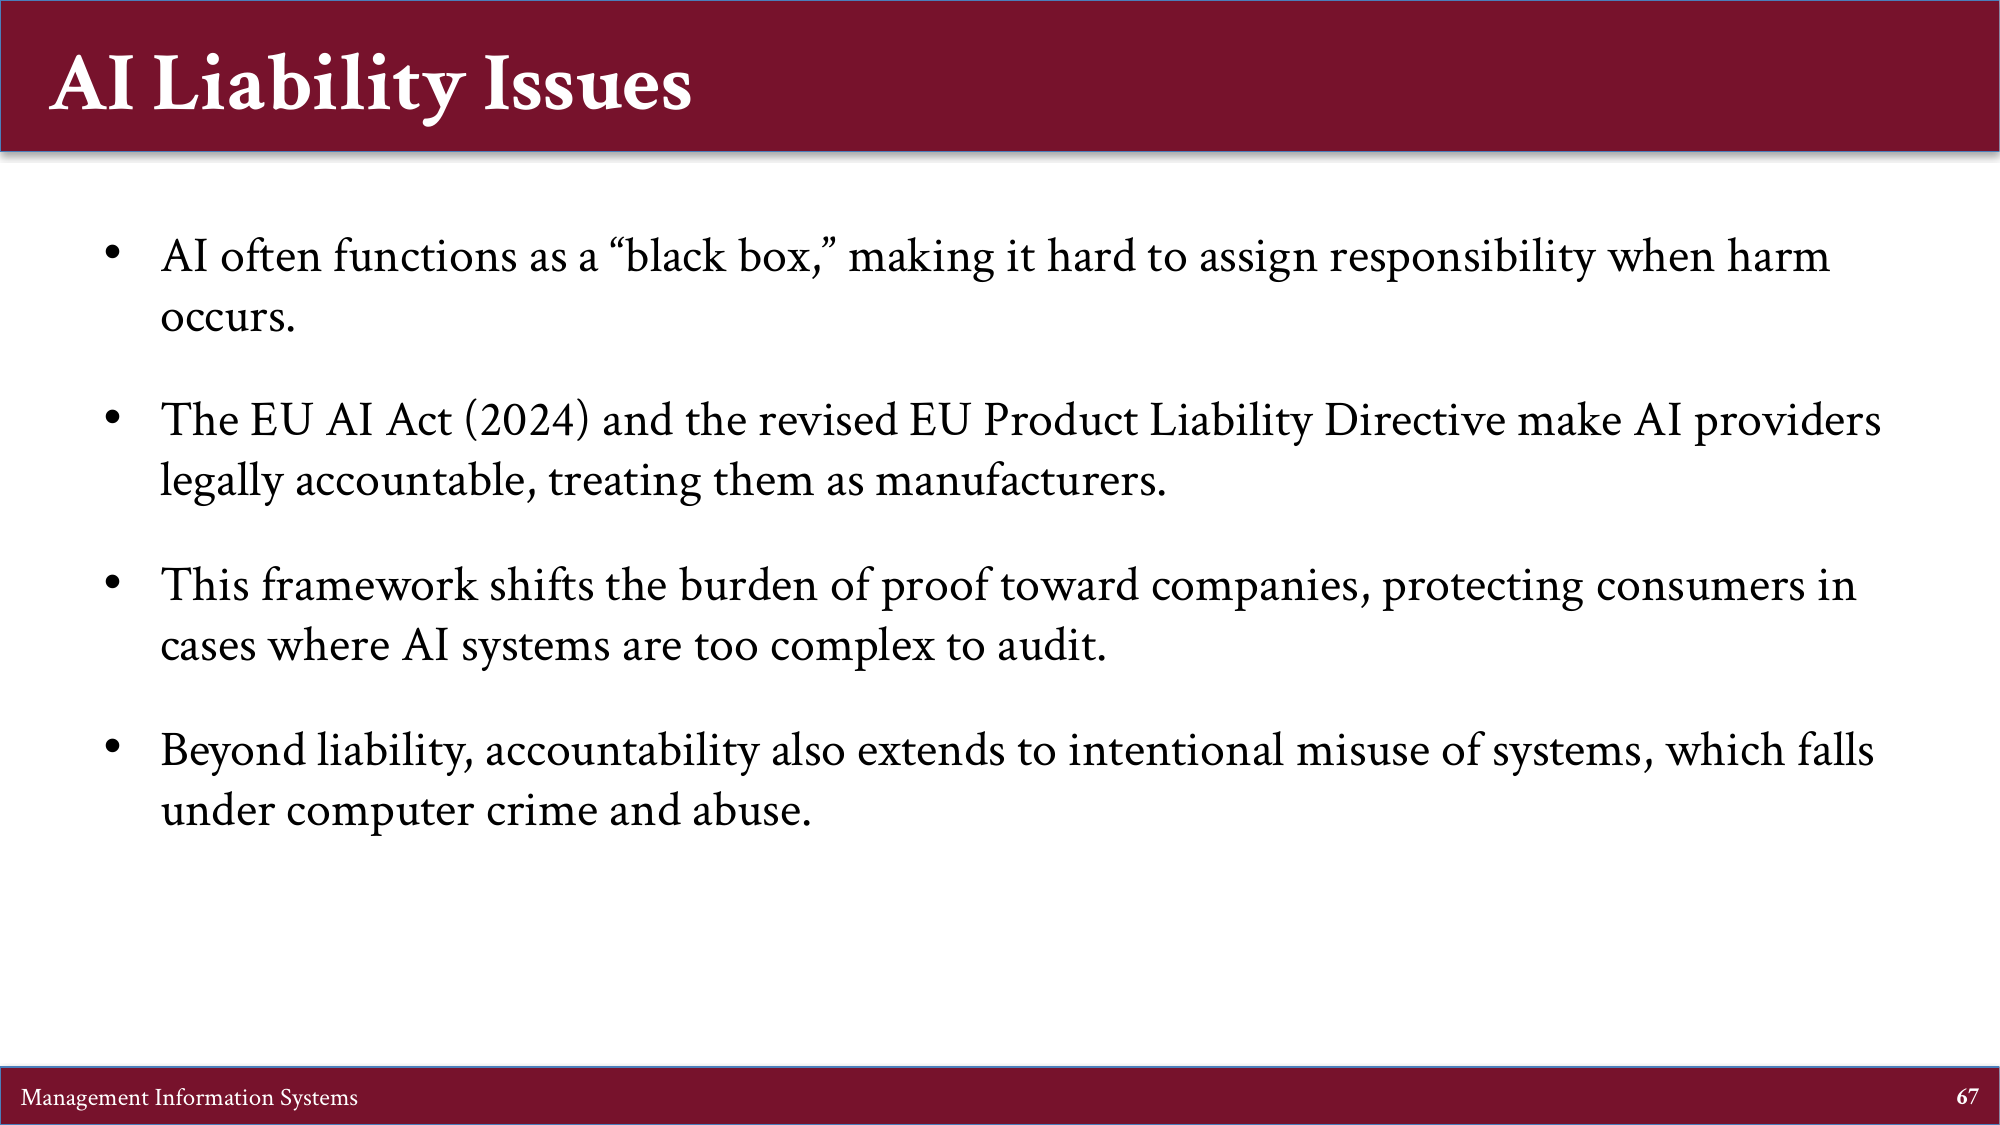

# AI Liability Issues
AI often functions as a “black box,” making it hard to assign responsibility when harm occurs.

The EU AI Act (2024) and the revised EU Product Liability Directive make AI providers legally accountable, treating them as manufacturers.

This framework shifts the burden of proof toward companies, protecting consumers in cases where AI systems are too complex to audit.

Beyond liability, accountability also extends to intentional misuse of systems, which falls under computer crime and abuse.

 Management Information Systems
67